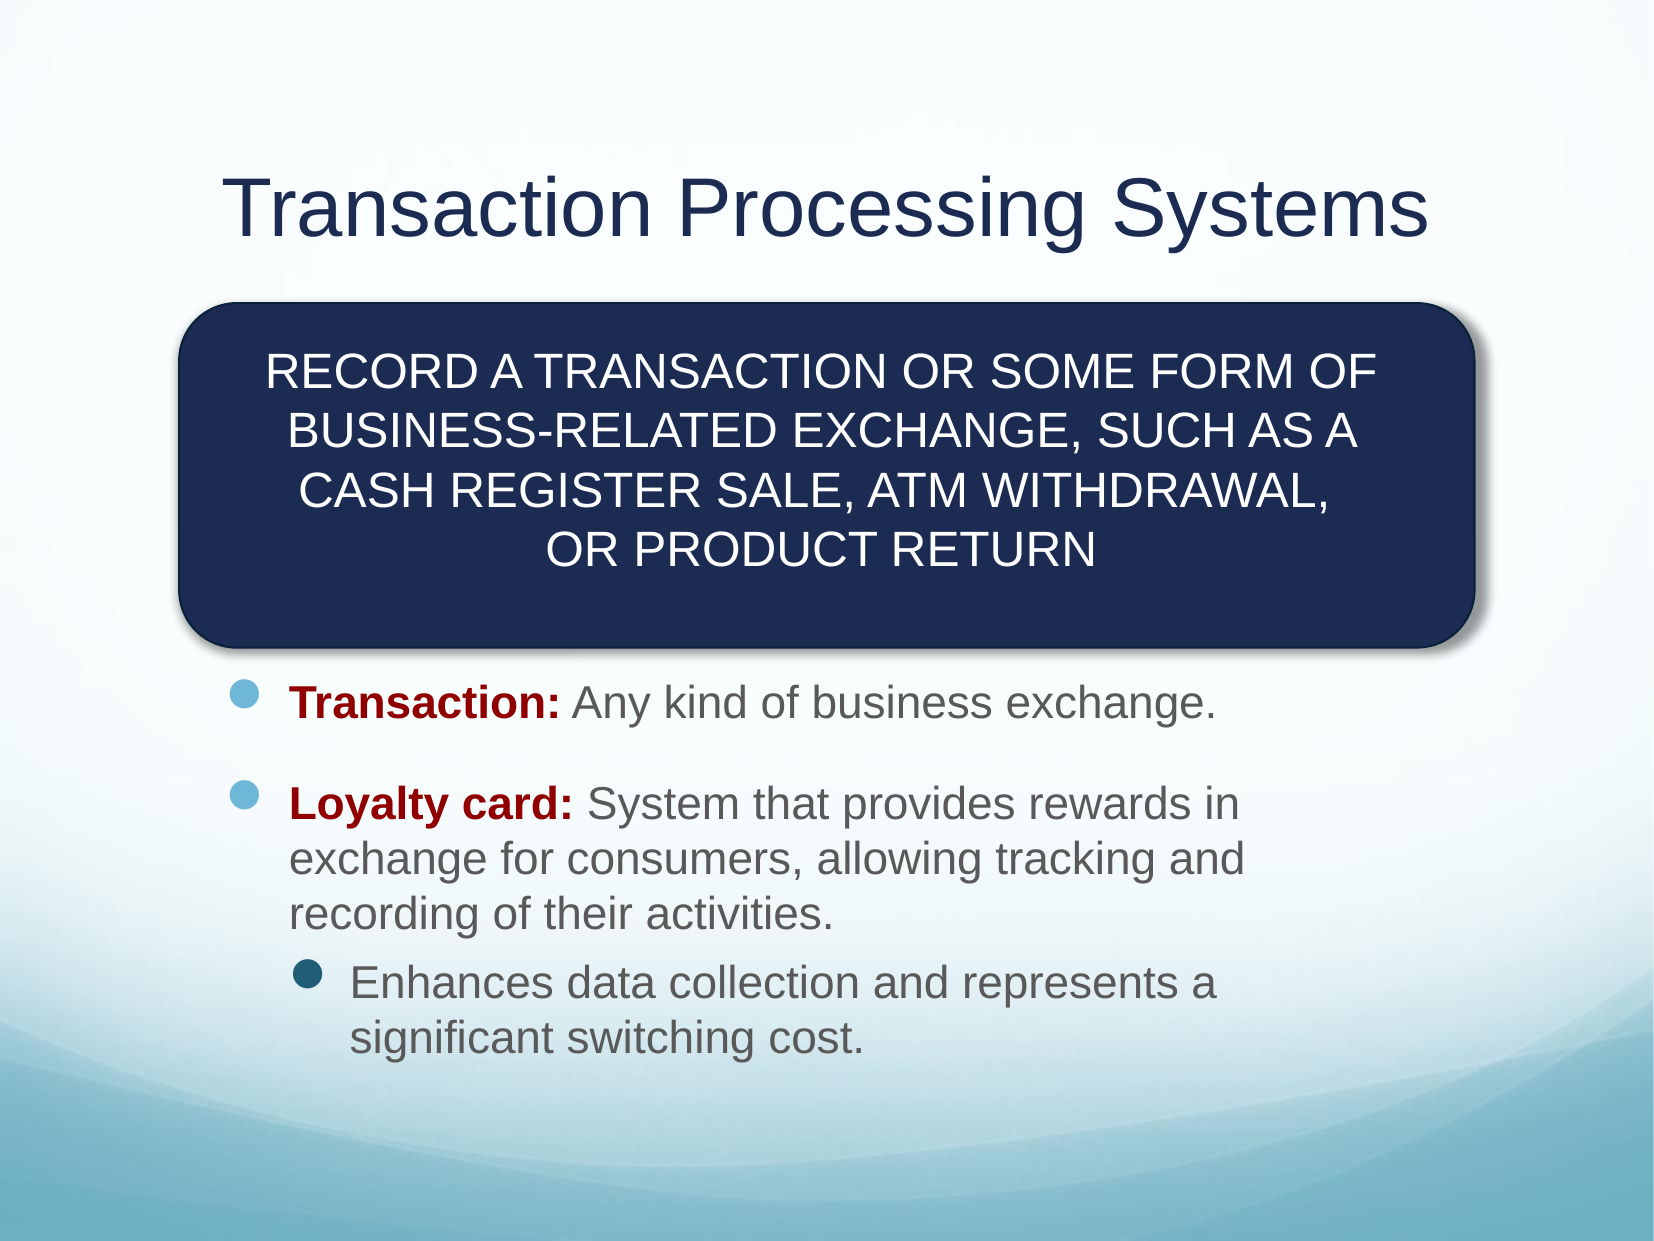

# Transaction Processing Systems
Record a transaction or some form of business-related exchange, such as a cash register sale, ATM withdrawal,
or product return
Transaction: Any kind of business exchange.
Loyalty card: System that provides rewards in exchange for consumers, allowing tracking and recording of their activities.
Enhances data collection and represents a significant switching cost.